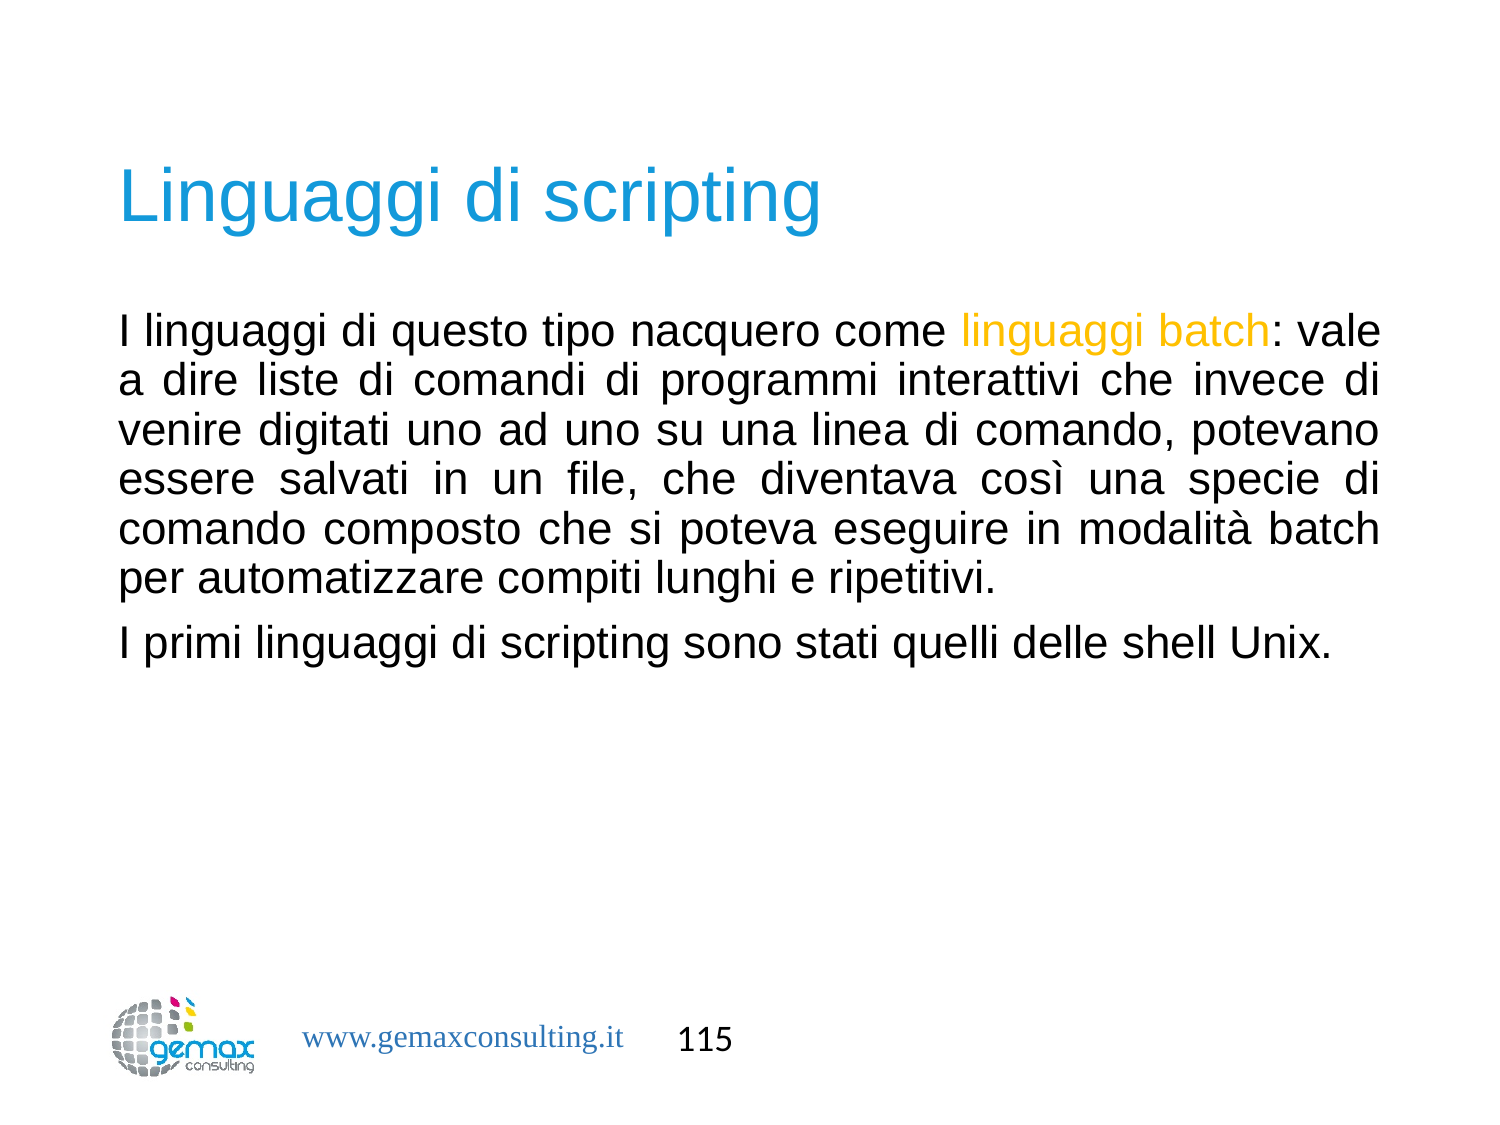

# Linguaggi di scripting
I linguaggi di questo tipo nacquero come linguaggi batch: vale a dire liste di comandi di programmi interattivi che invece di venire digitati uno ad uno su una linea di comando, potevano essere salvati in un file, che diventava così una specie di comando composto che si poteva eseguire in modalità batch per automatizzare compiti lunghi e ripetitivi.
I primi linguaggi di scripting sono stati quelli delle shell Unix.
115